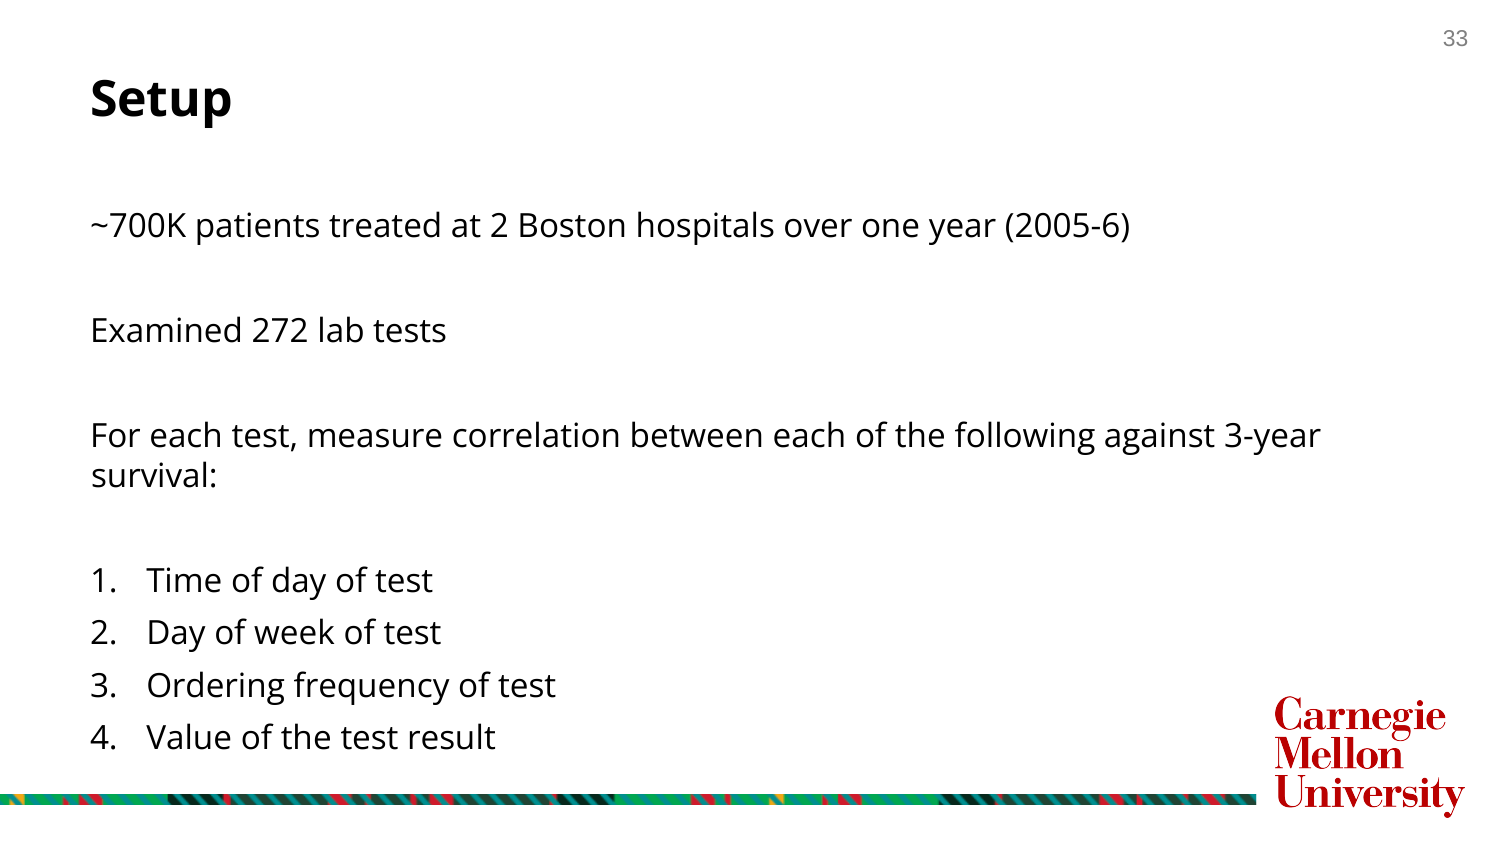

# Setup
~700K patients treated at 2 Boston hospitals over one year (2005-6)

Examined 272 lab tests

For each test, measure correlation between each of the following against 3-year survival:

Time of day of test
Day of week of test
Ordering frequency of test
Value of the test result